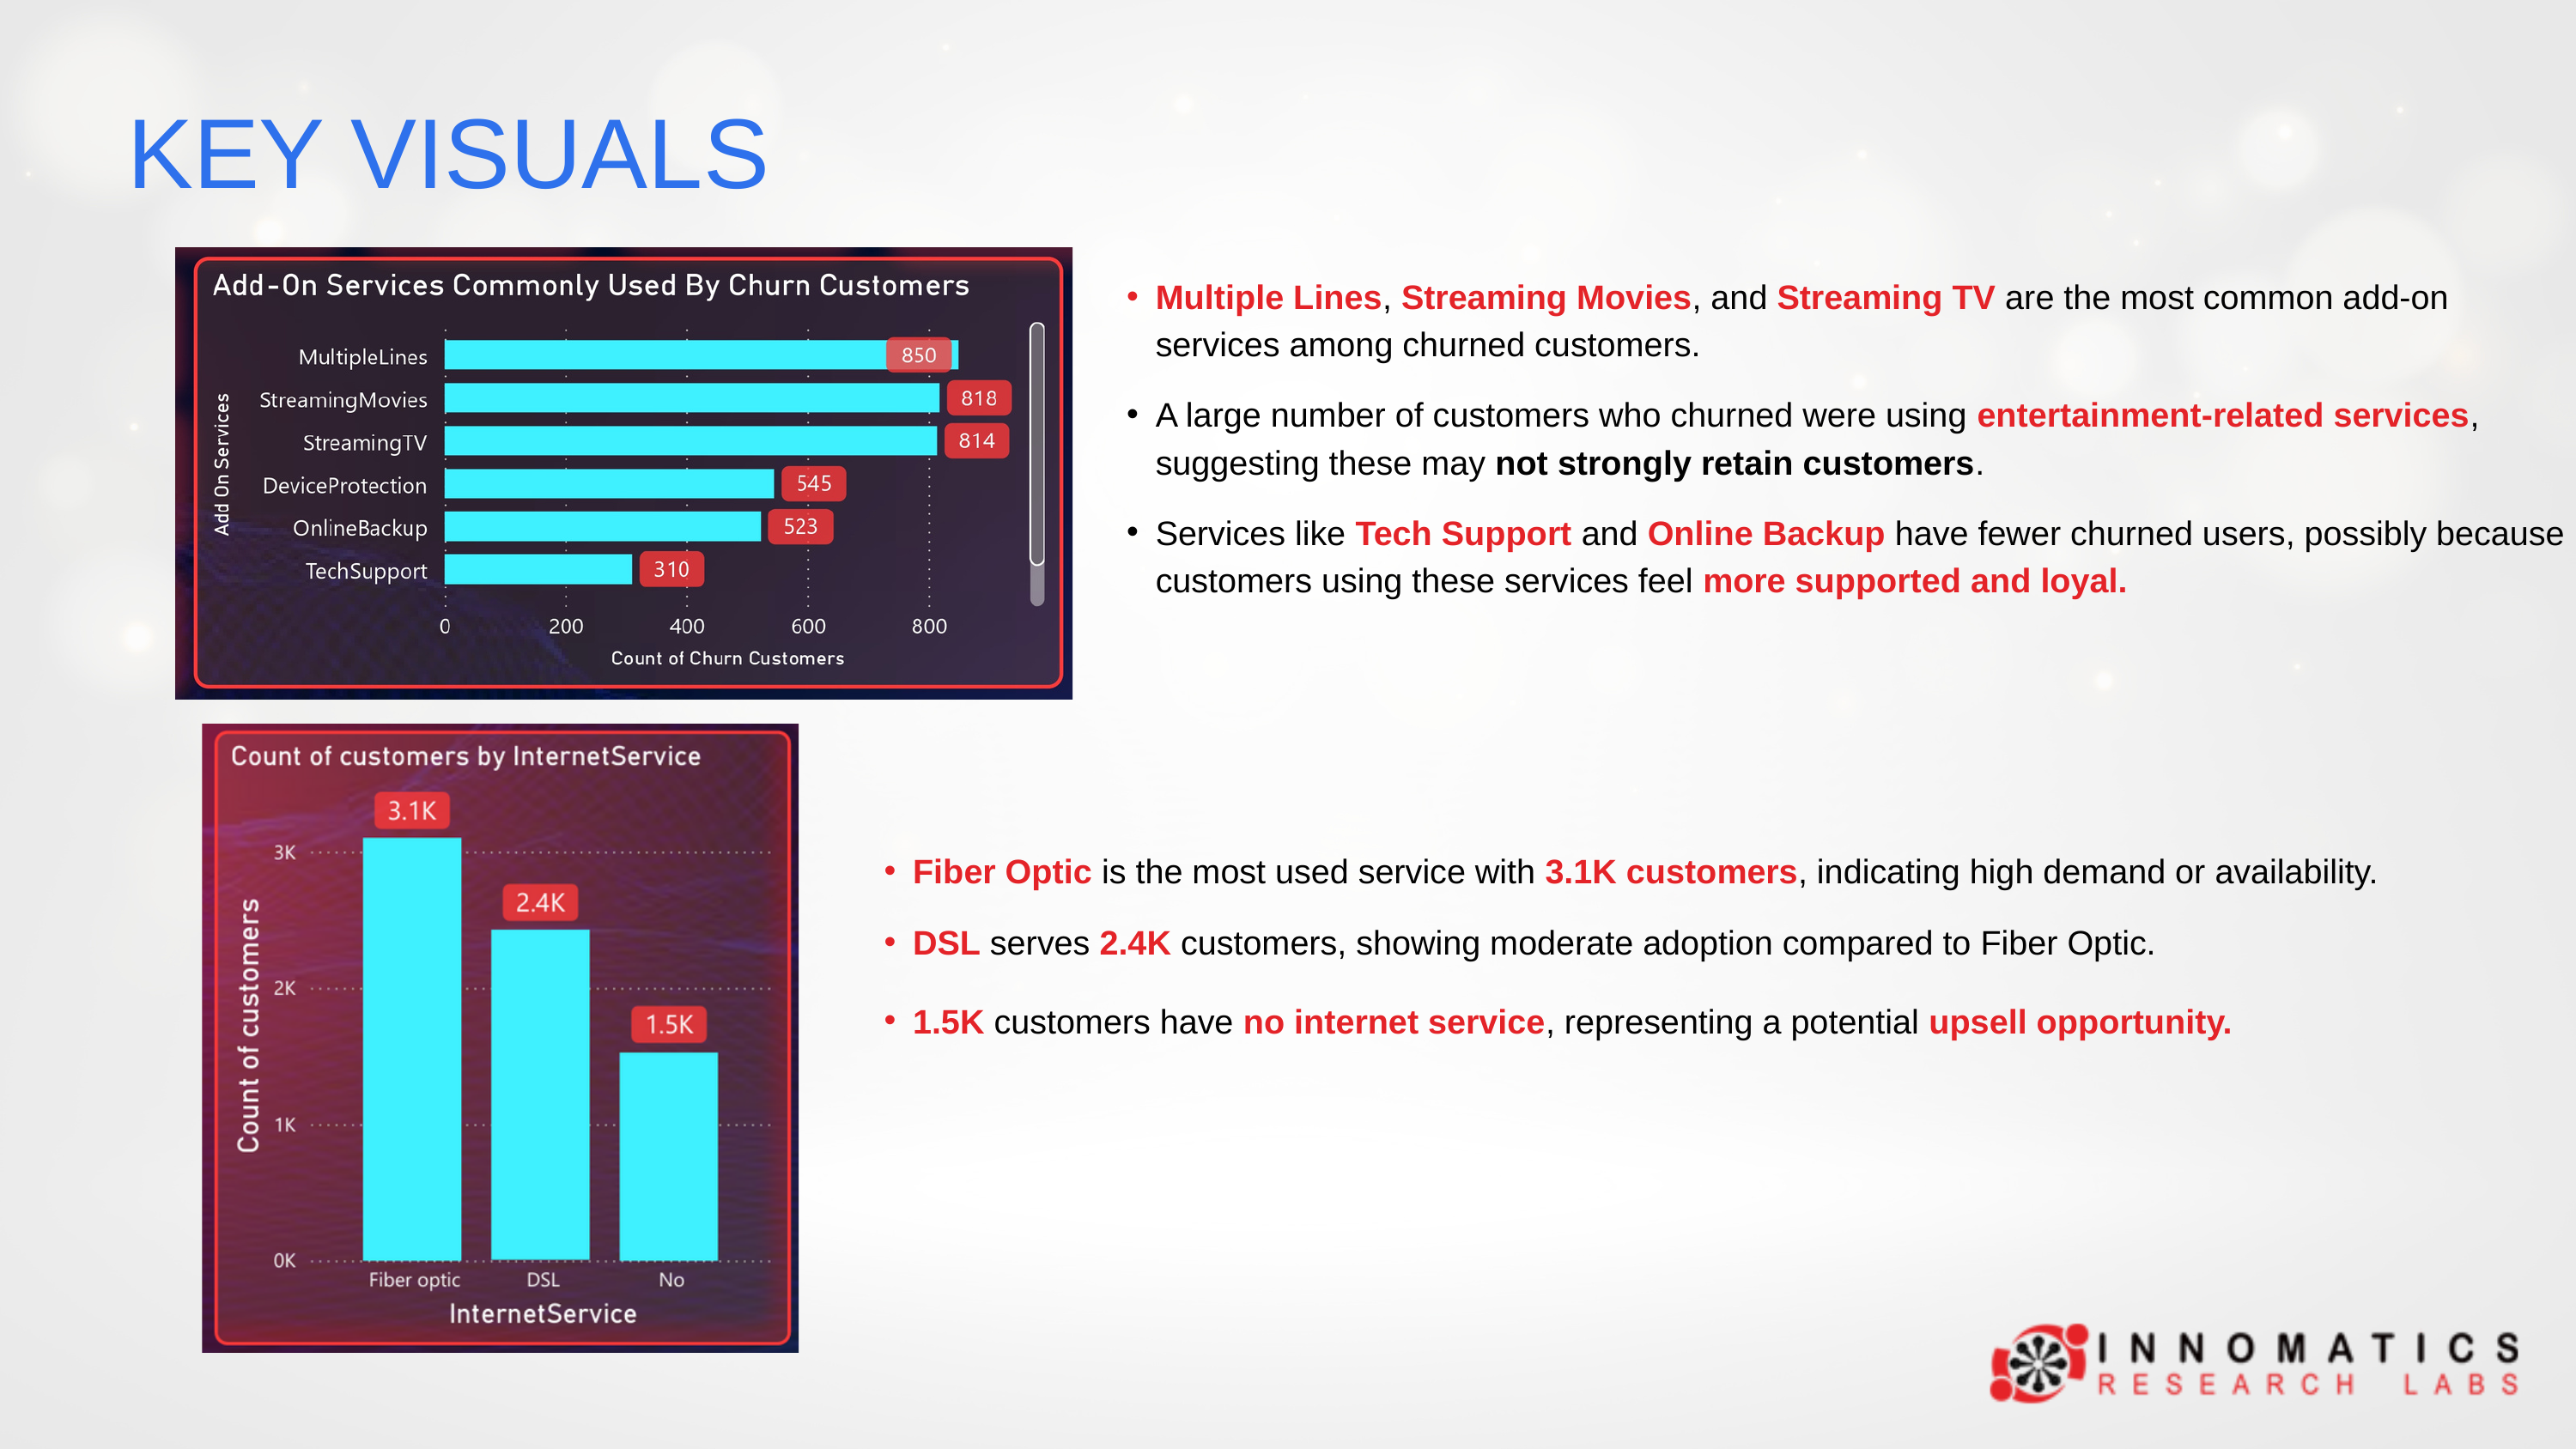

KEY VISUALS

Multiple Lines, Streaming Movies, and Streaming TV are the most common add-on services among churned customers.
A large number of customers who churned were using entertainment-related services, suggesting these may not strongly retain customers.
Services like Tech Support and Online Backup have fewer churned users, possibly because customers using these services feel more supported and loyal.

Fiber Optic is the most used service with 3.1K customers, indicating high demand or availability.
DSL serves 2.4K customers, showing moderate adoption compared to Fiber Optic.
1.5K customers have no internet service, representing a potential upsell opportunity.